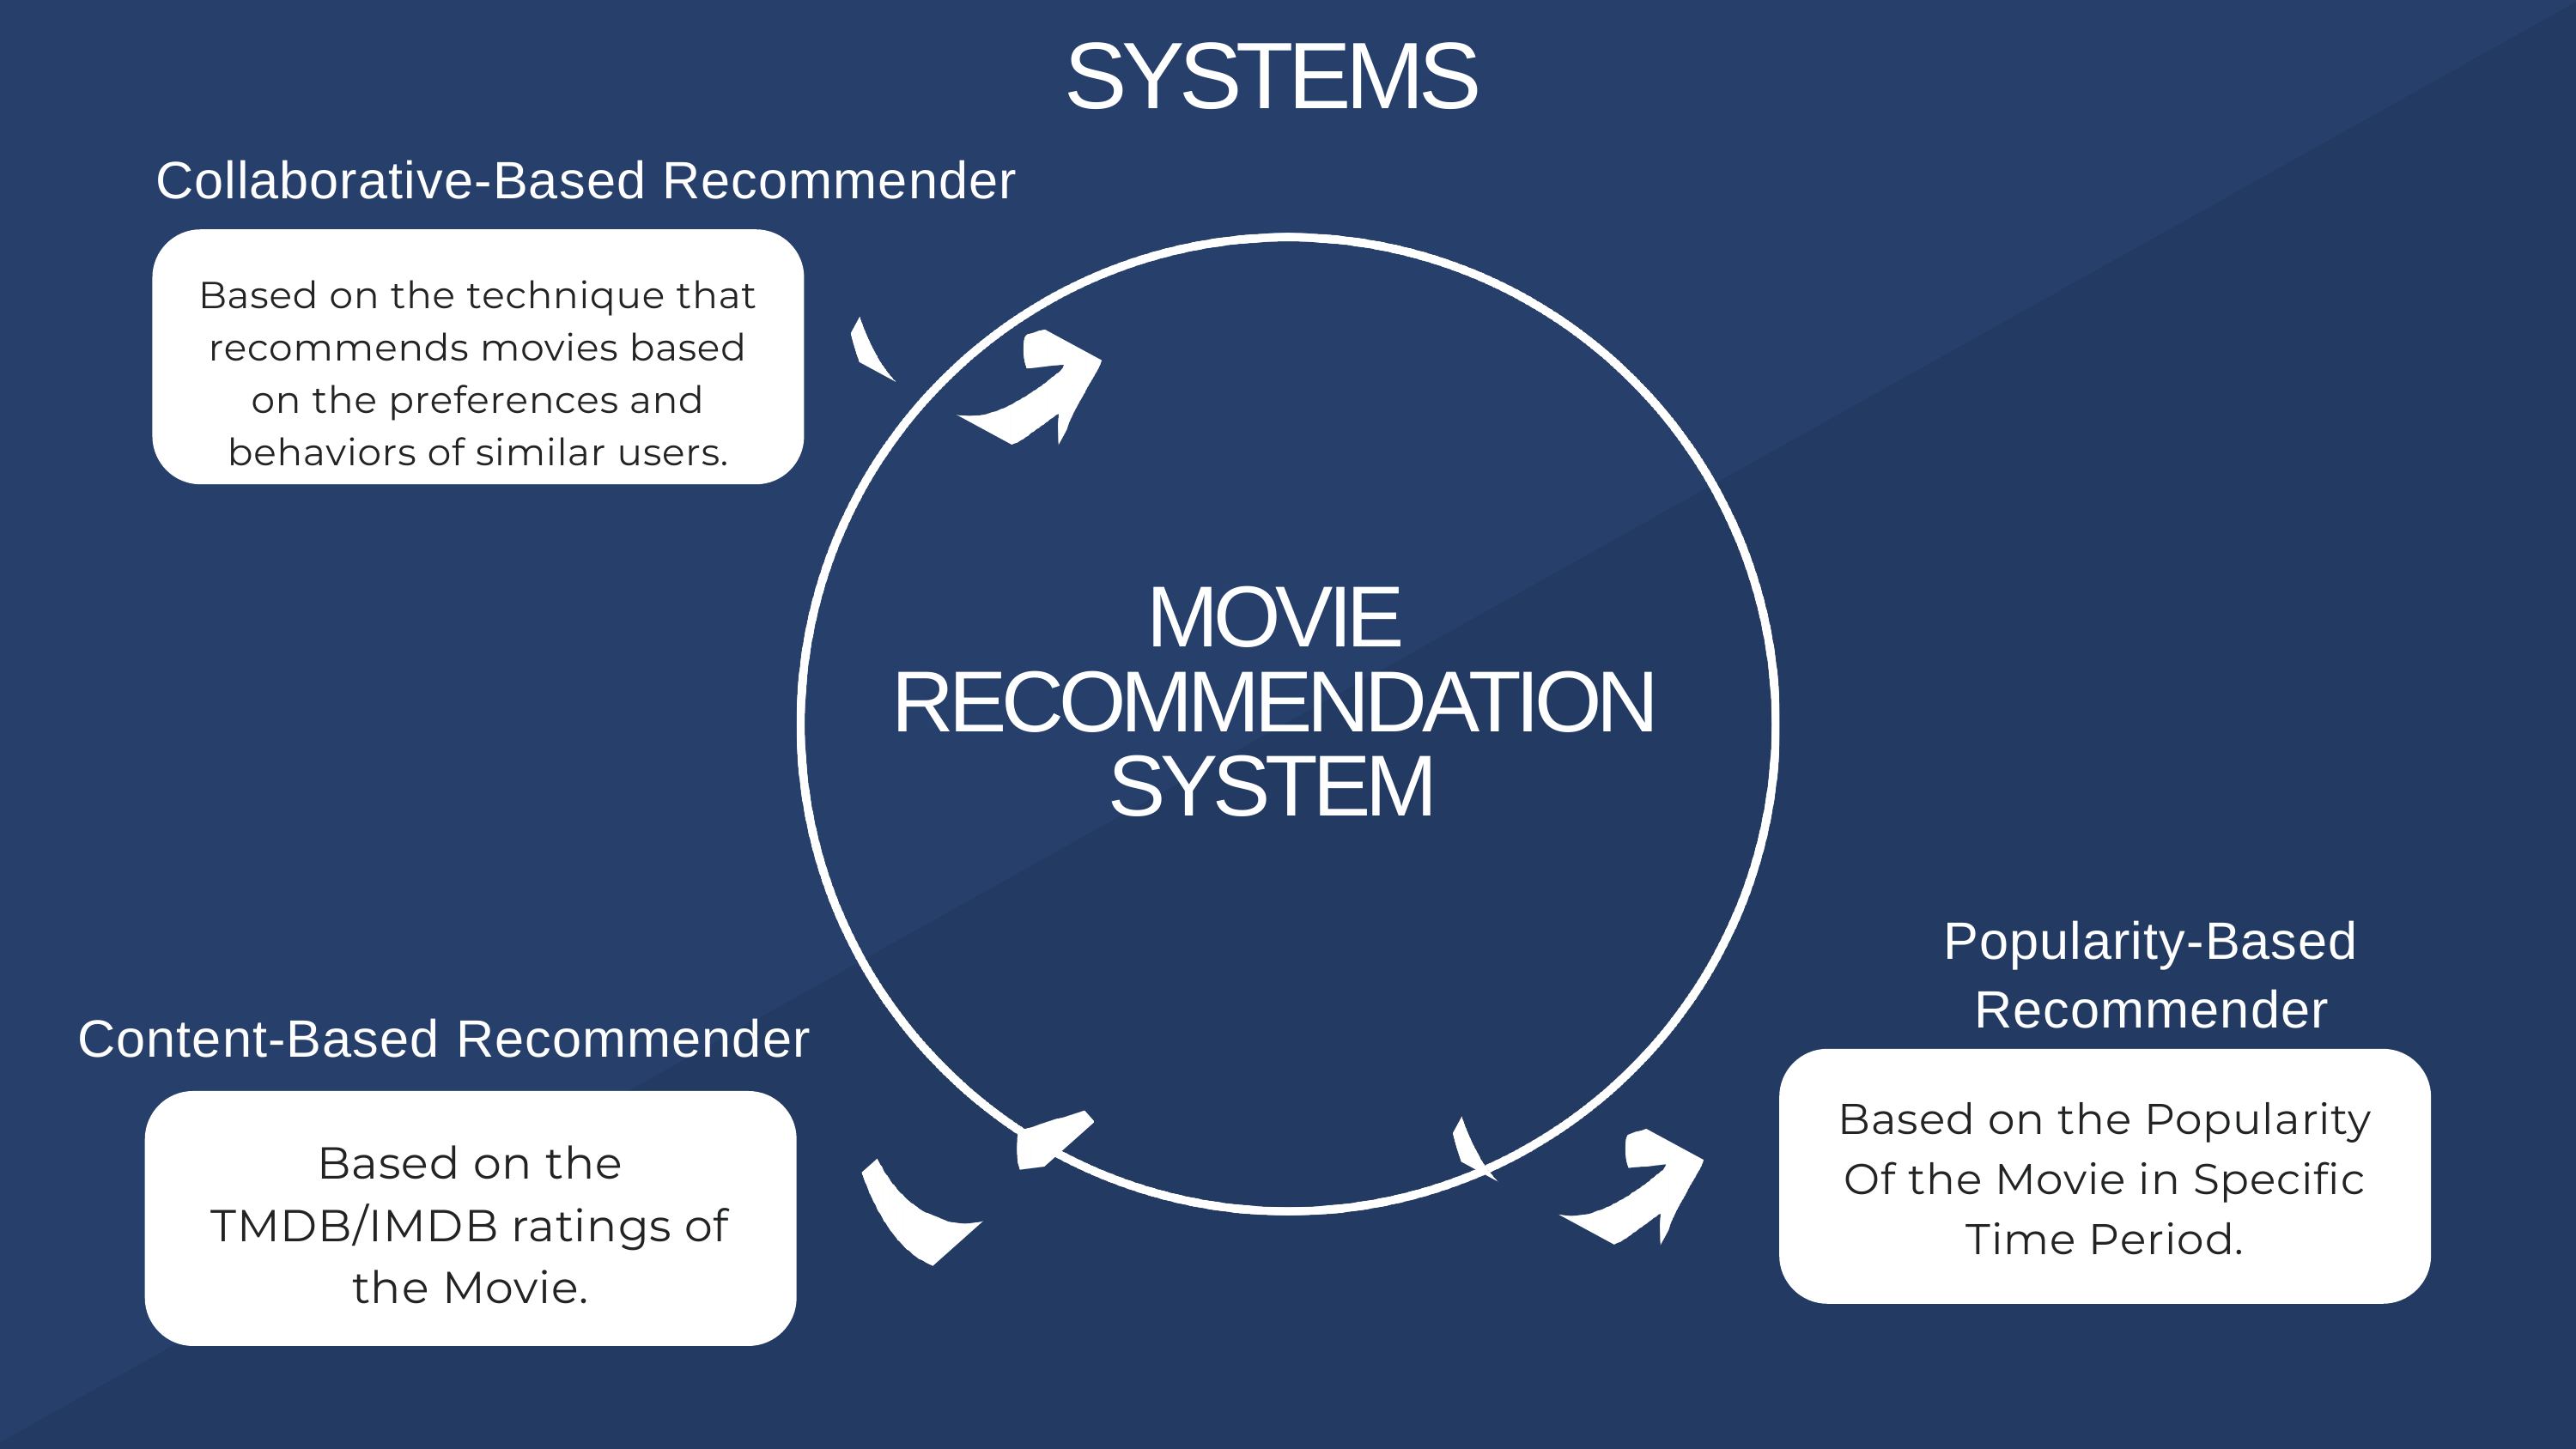

SYSTEMS
Collaborative-Based Recommender

Based on the technique that recommends movies based on the preferences and behaviors of similar users.

MOVIE RECOMMENDATION SYSTEM

Popularity-Based Recommender
Content-Based Recommender

Based on the Popularity Of the Movie in Specific Time Period.

Based on the TMDB/IMDB ratings of the Movie.